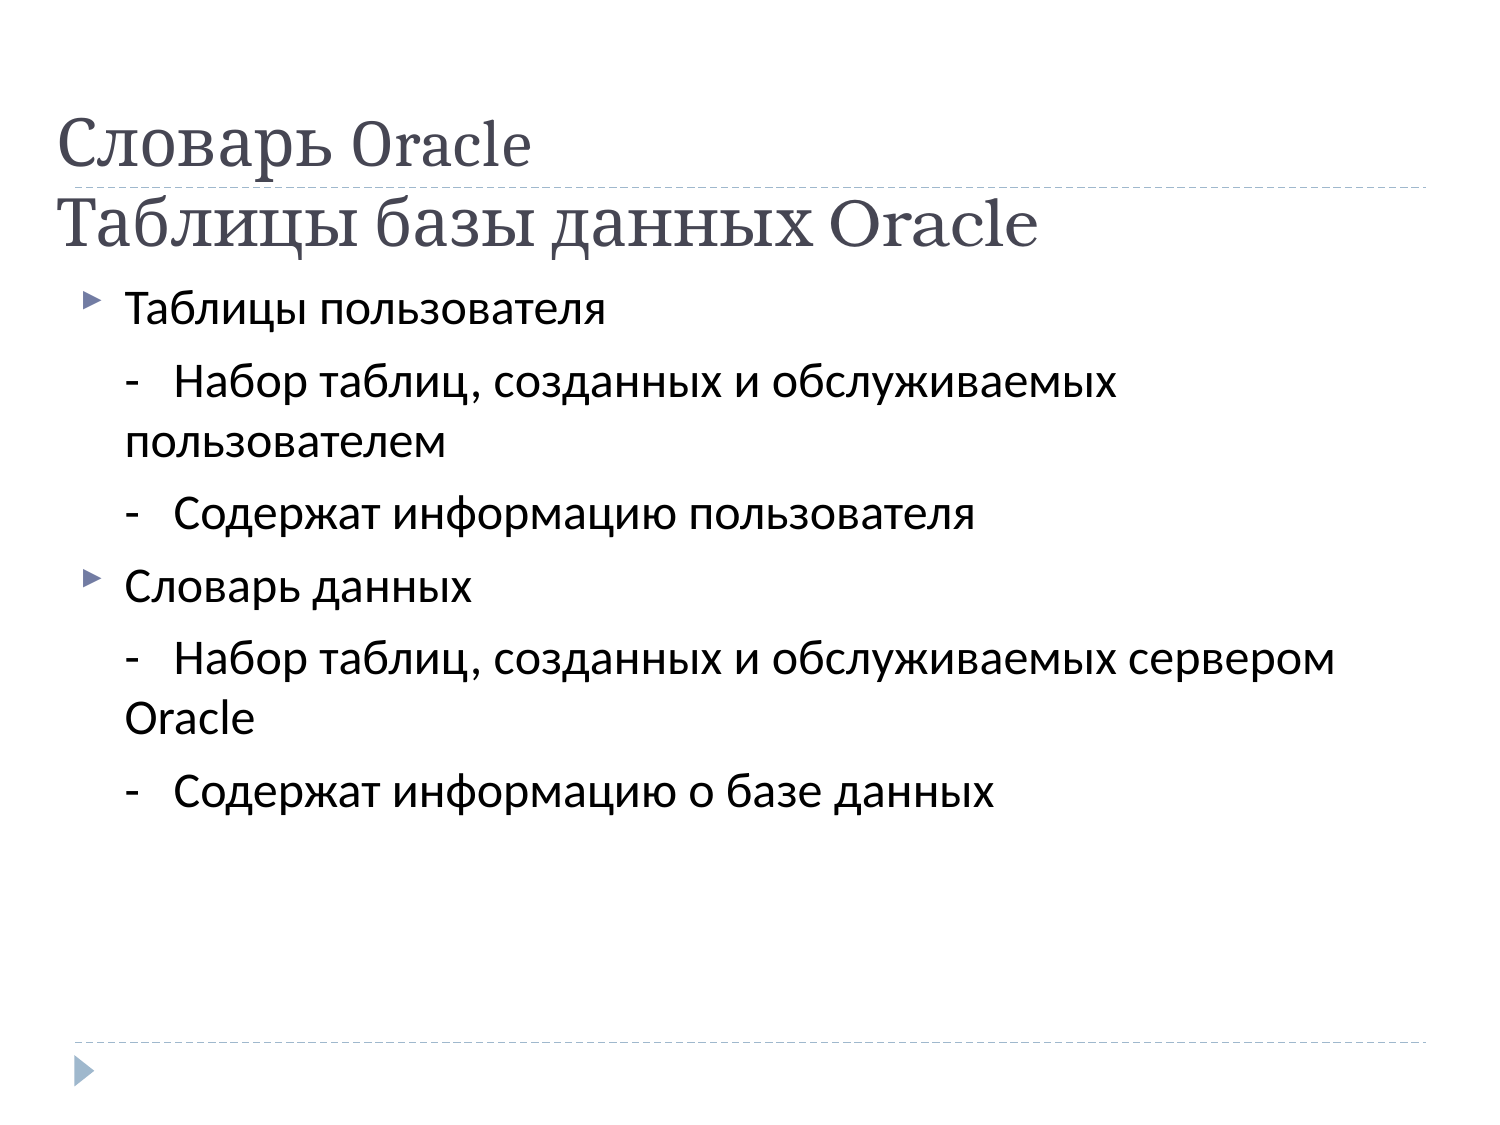

# Словарь Oracle Таблицы базы данных Oracle
Таблицы пользователя
	-   Набор таблиц, созданных и обслуживаемых пользователем
	-   Содержат информацию пользователя
Словарь данных
	-   Набор таблиц, созданных и обслуживаемых сервером Oracle
	-   Содержат информацию о базе данных